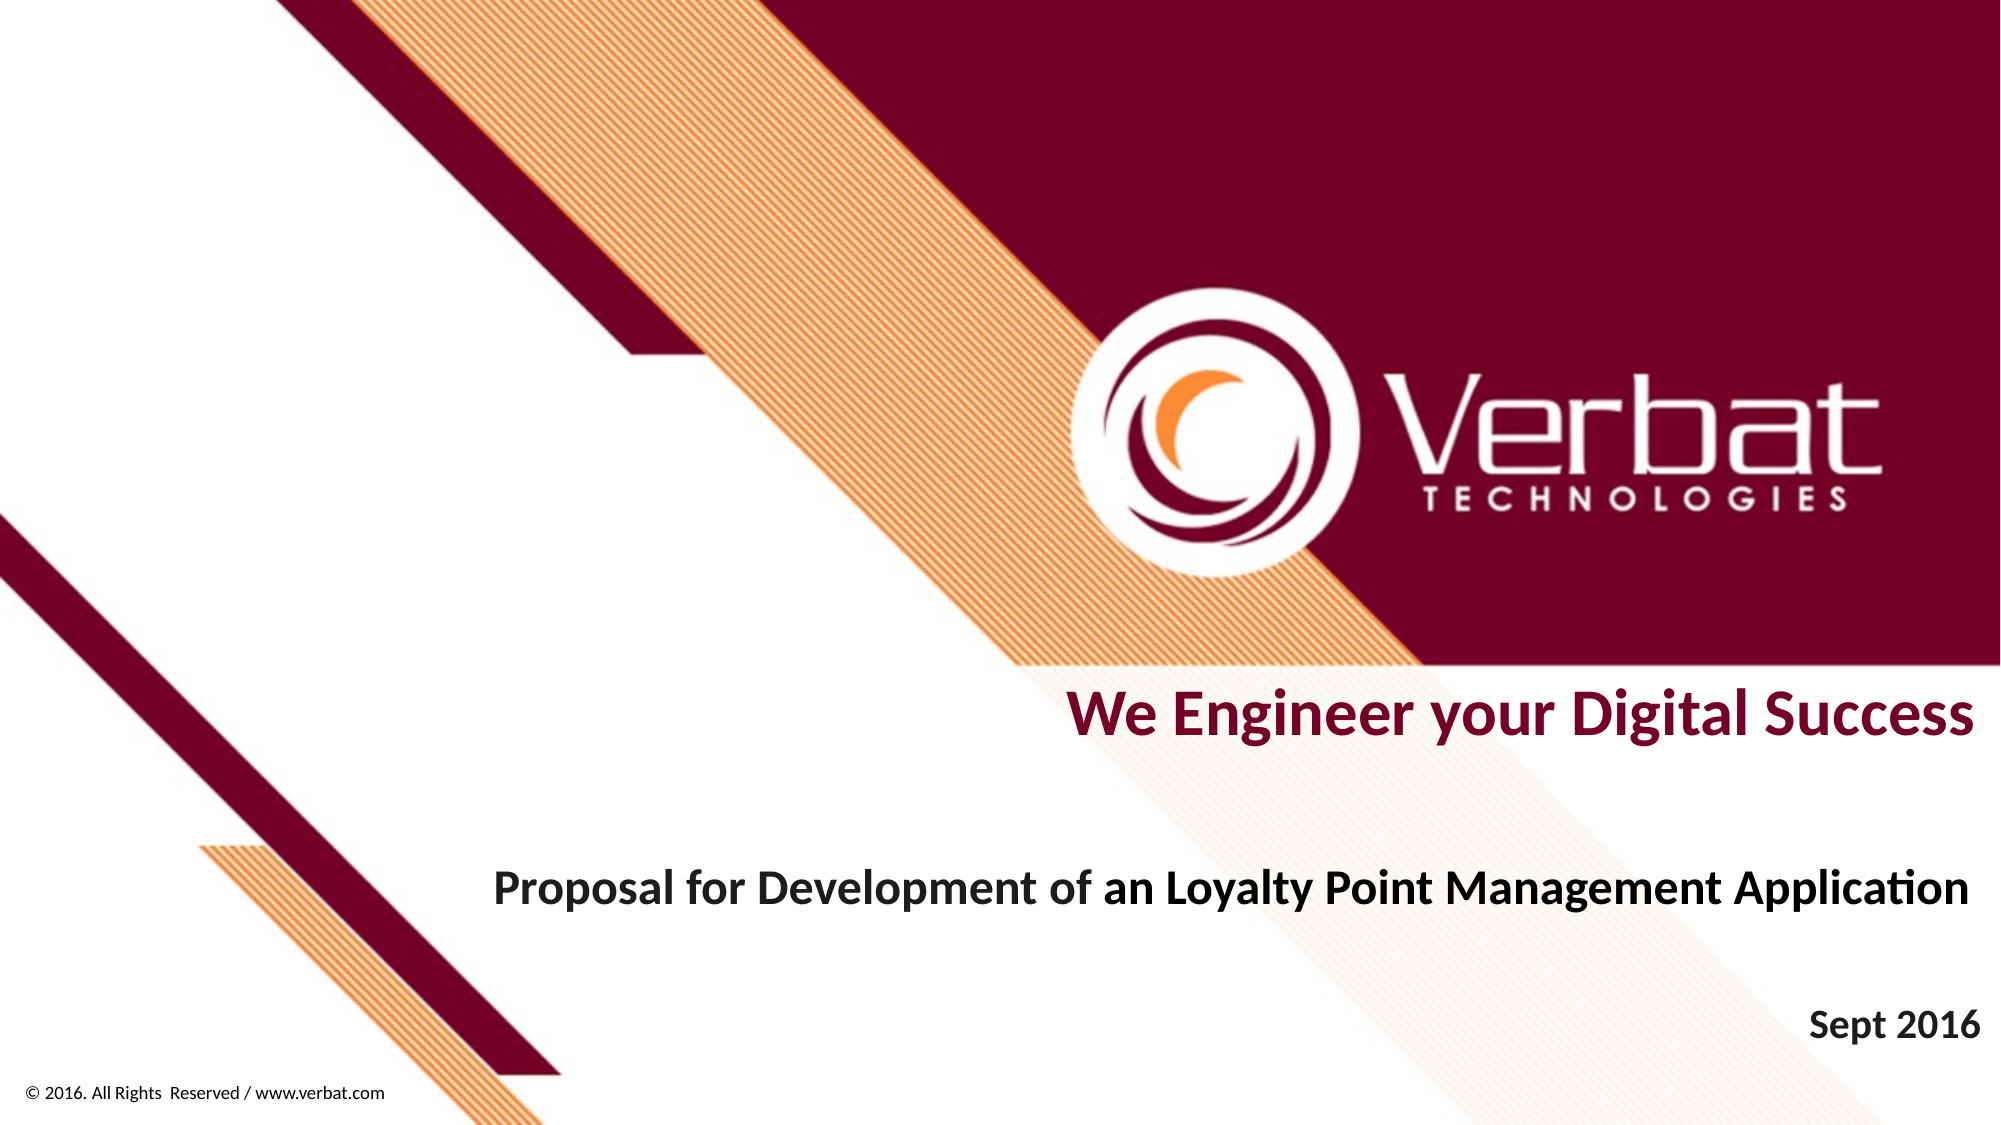

We Engineer your Digital Success
Proposal for Development of an Loyalty Point Management Application

Sept 2016
© 2016. All Rights  Reserved / www.verbat.com